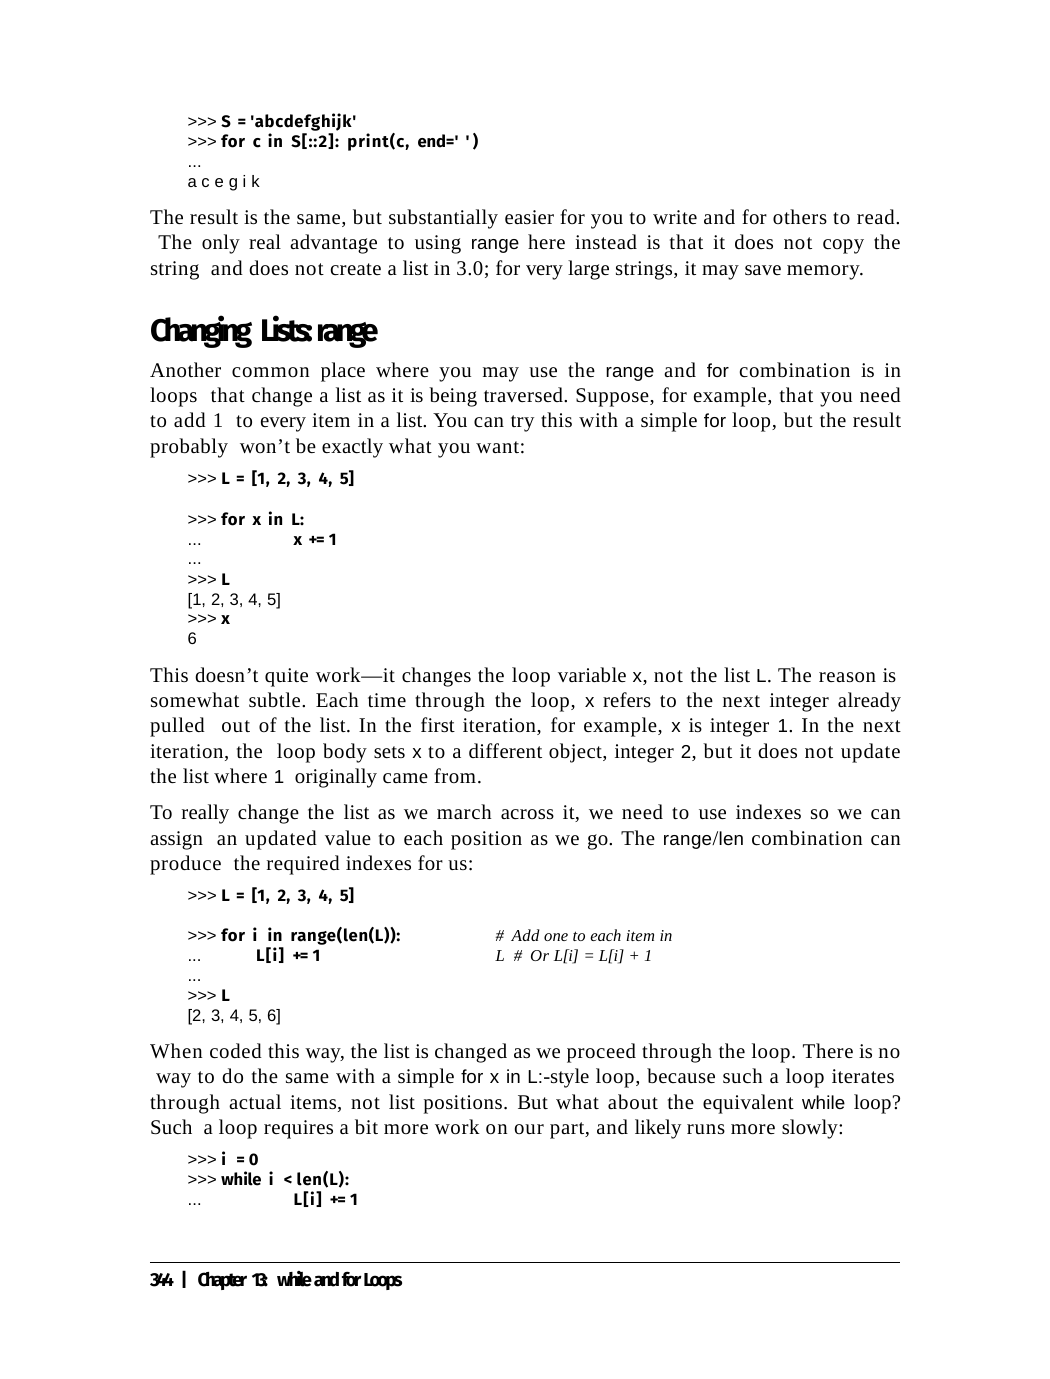

>>> S = 'abcdefghijk'
>>> for c in S[::2]: print(c, end=' ')
...
a c e g i k
The result is the same, but substantially easier for you to write and for others to read.  The only real advantage to using range here instead is that it does not copy the string  and does not create a list in 3.0; for very large strings, it may save memory.

Changing Lists: range
Another common place where you may use the range and for combination is in loops  that change a list as it is being traversed. Suppose, for example, that you need to add 1  to every item in a list. You can try this with a simple for loop, but the result probably  won’t be exactly what you want:
>>> L  = [1, 2, 3, 4, 5]

>>> for x in L:
...	x += 1
...
>>> L
[1, 2, 3, 4, 5]
>>> x
6
This doesn’t quite work—it changes the loop variable x, not the list L. The reason is  somewhat subtle. Each time through the loop, x refers to the next integer already pulled  out of the list. In the first iteration, for example, x is integer 1. In the next iteration, the  loop body sets x to a different object, integer 2, but it does not update the list where 1  originally came from.
To really change the list as we march across it, we need to use indexes so we can assign  an updated value to each position as we go. The range/len combination can produce  the required indexes for us:
>>> L  = [1, 2, 3, 4, 5]
>>> for i in range(len(L)):
...	L[i] += 1
...
>>> L
[2, 3, 4, 5, 6]
# Add one to each item in L  # Or L[i] = L[i] + 1
When coded this way, the list is changed as we proceed through the loop. There is no  way to do the same with a simple for x in L:-style loop, because such a loop iterates  through actual items, not list positions. But what about the equivalent while loop? Such  a loop requires a bit more work on our part, and likely runs more slowly:
>>> i = 0
>>> while i < len(L):
...	L[i] += 1

344  |  Chapter 13:  while and for Loops